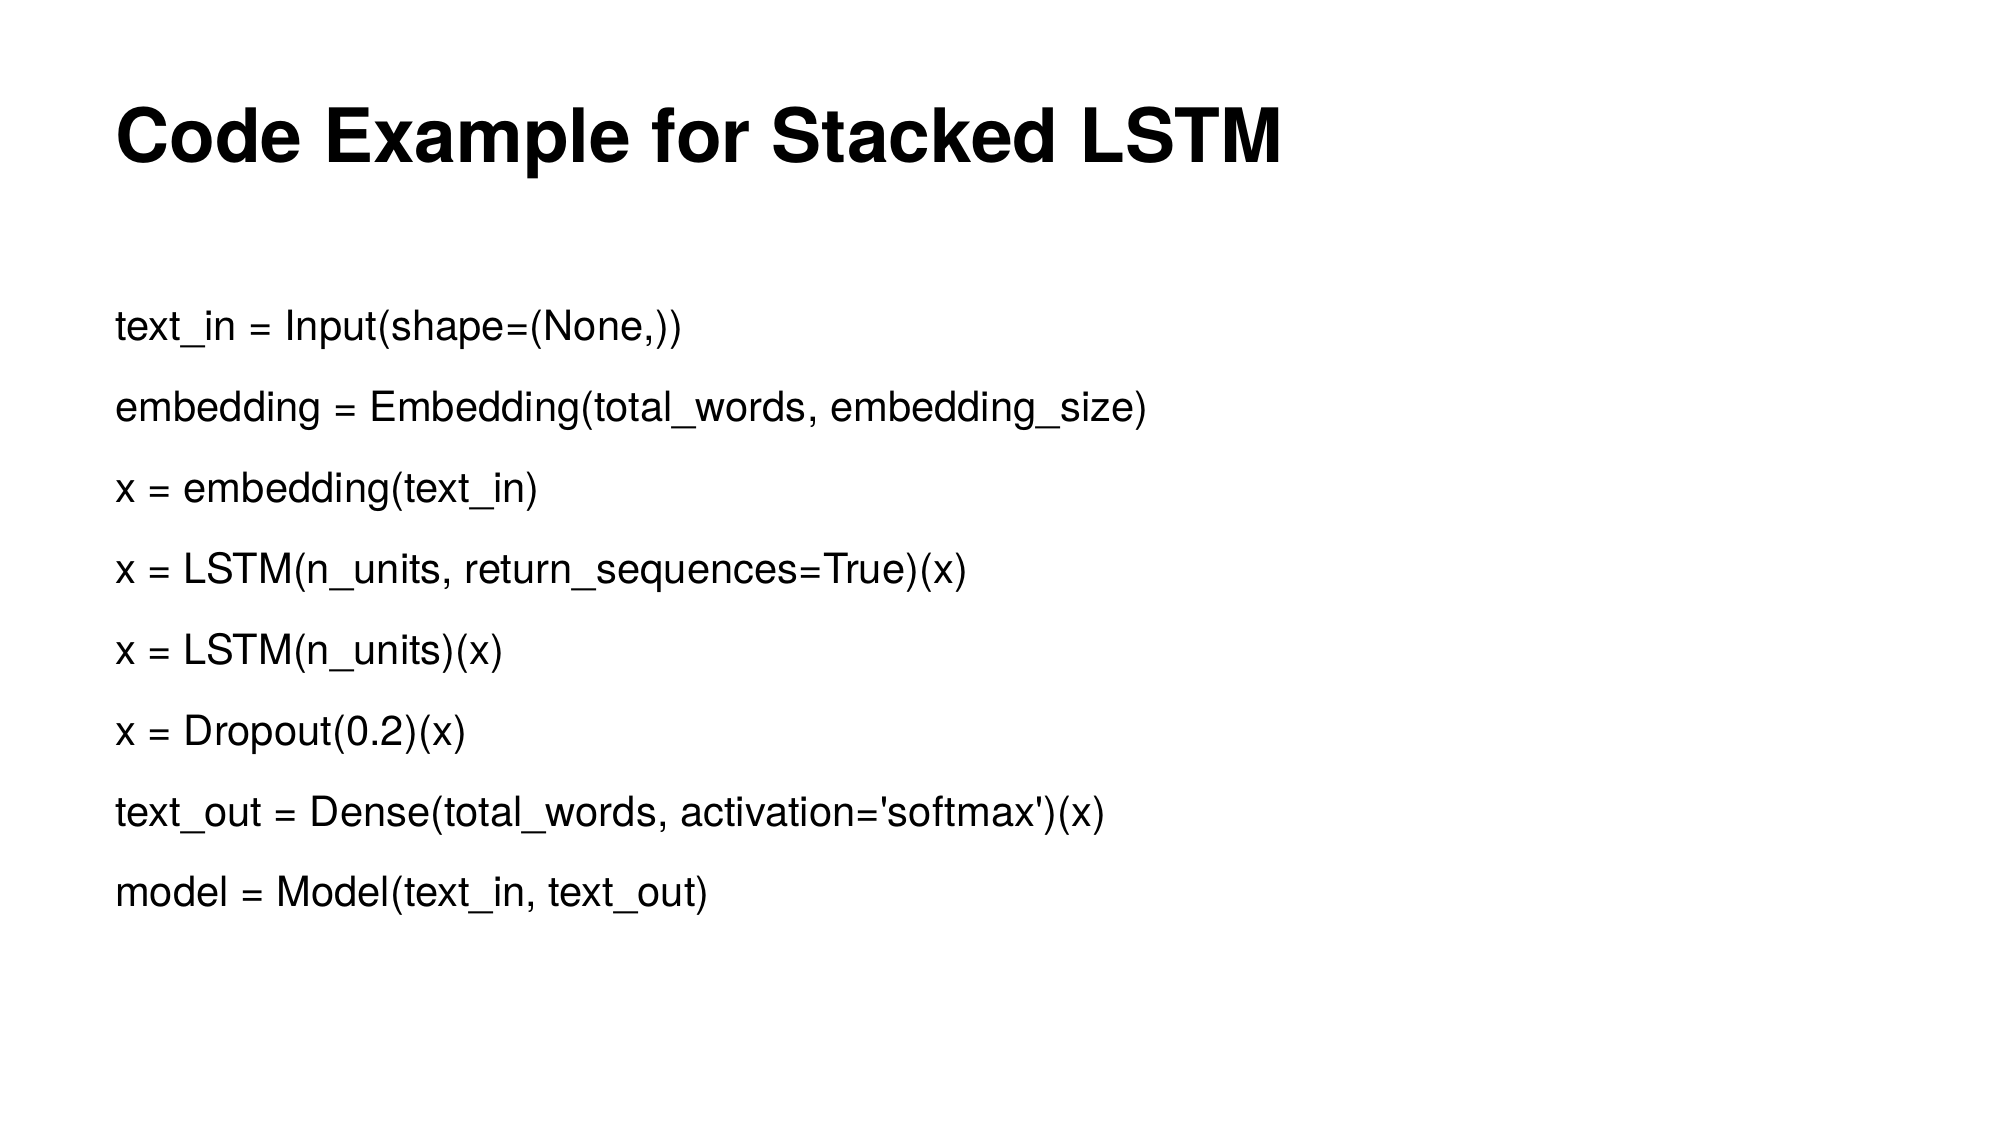

# Code Example for Stacked LSTM
text_in = Input(shape=(None,))
embedding = Embedding(total_words, embedding_size)
x = embedding(text_in)
x = LSTM(n_units, return_sequences=True)(x)
x = LSTM(n_units)(x)
x = Dropout(0.2)(x)
text_out = Dense(total_words, activation='softmax')(x)
model = Model(text_in, text_out)